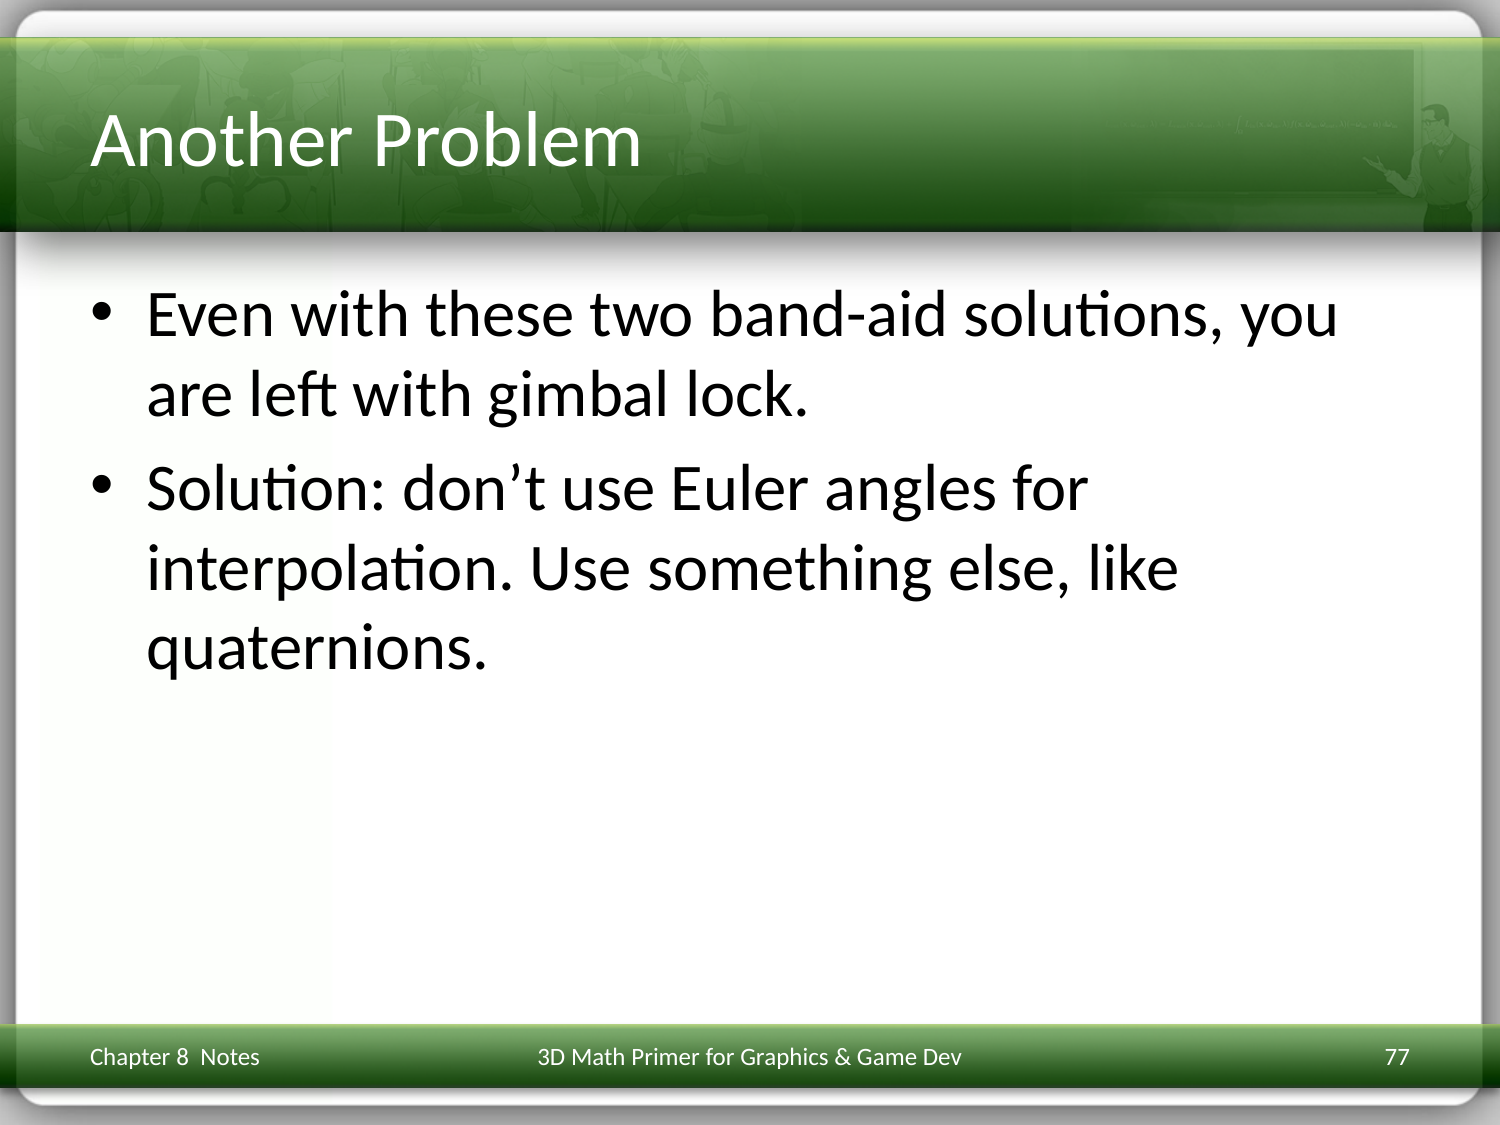

# Another Problem
Even with these two band-aid solutions, you are left with gimbal lock.
Solution: don’t use Euler angles for interpolation. Use something else, like quaternions.
Chapter 8  Notes
3D Math Primer for Graphics & Game Dev
77